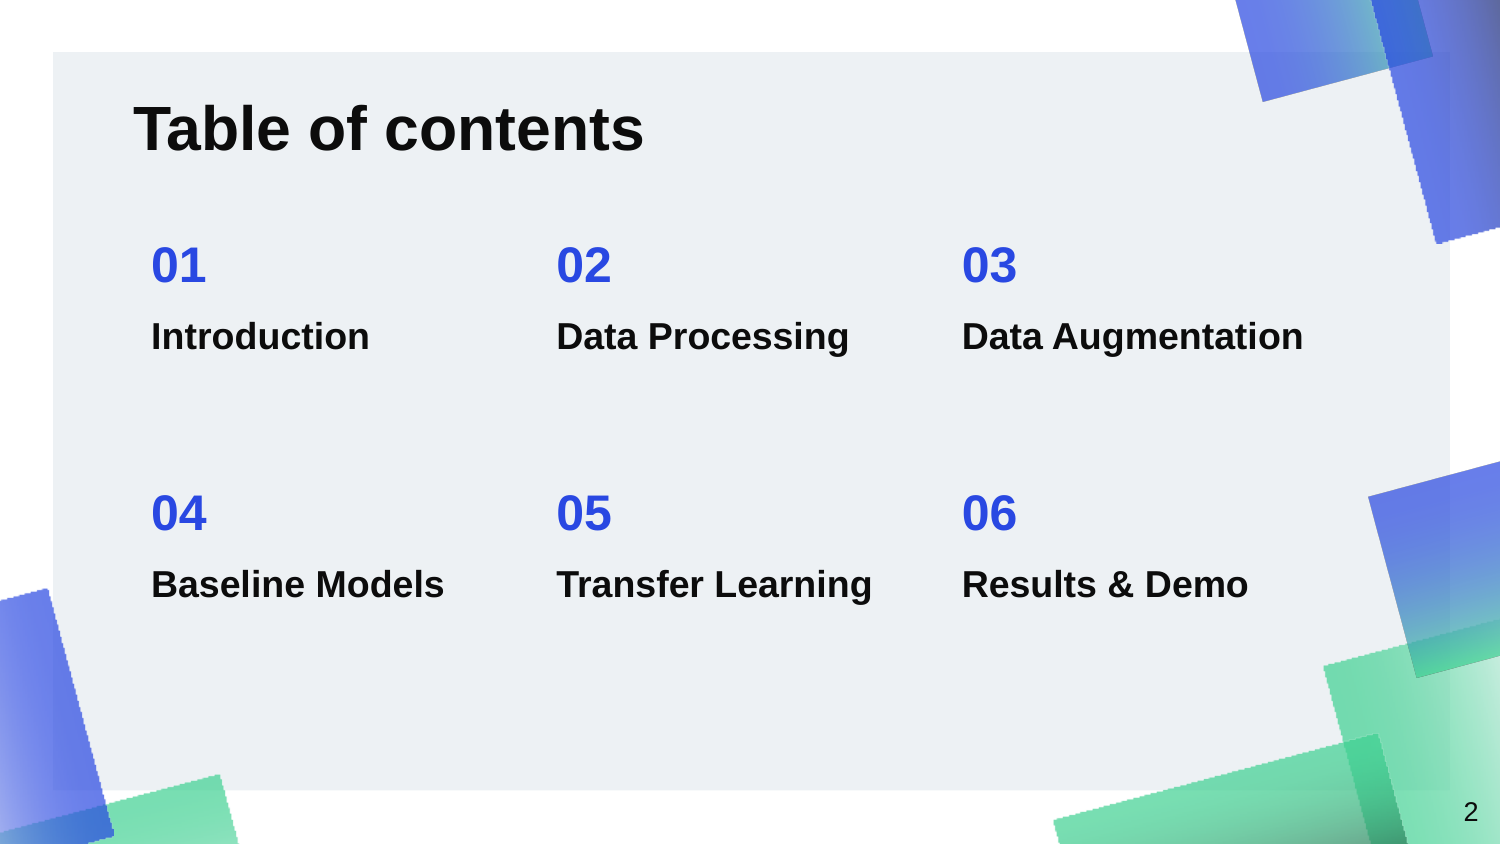

# Table of contents
01
02
03
Introduction
Data Processing
Data Augmentation
04
05
06
Baseline Models
Results & Demo
Transfer Learning
2